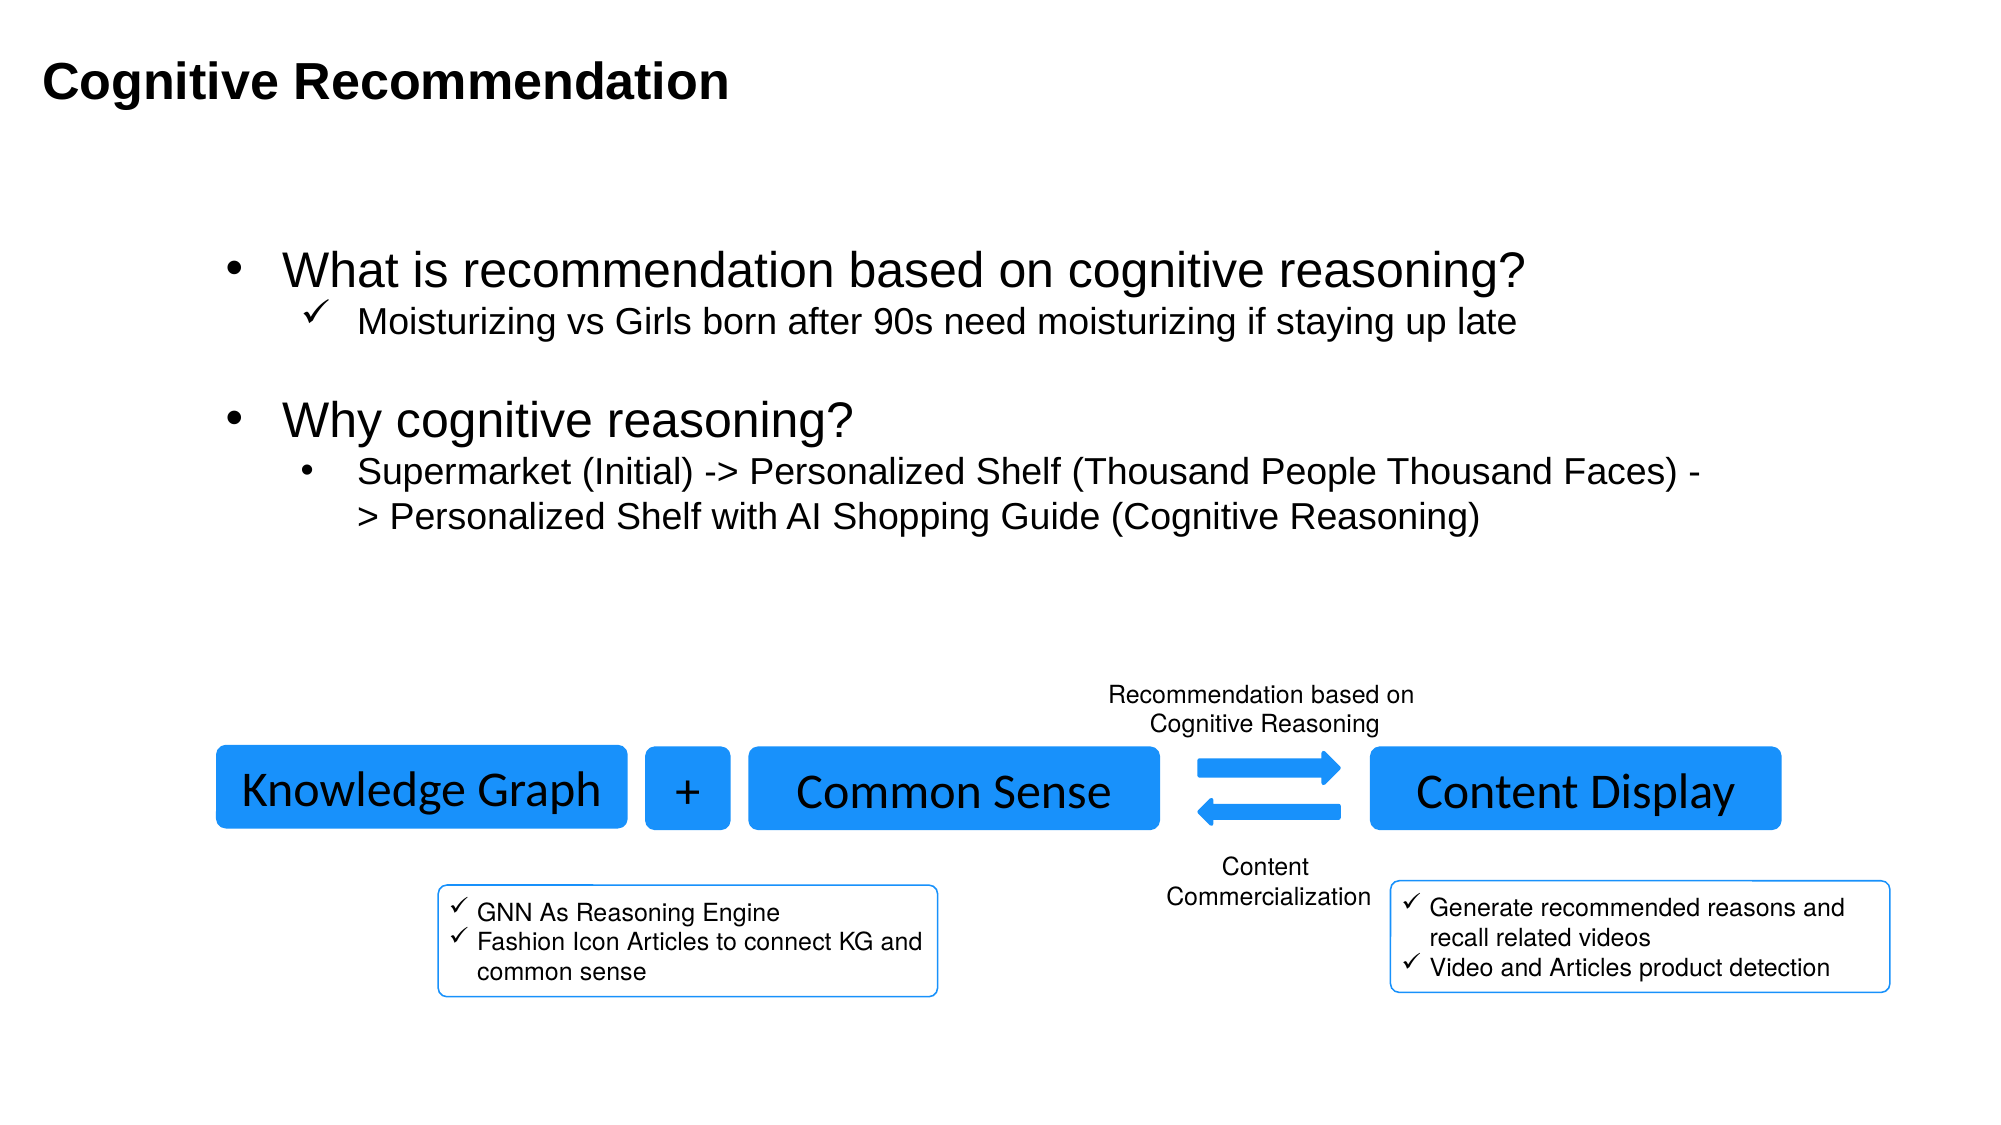

Cognitive Recommendation
What is recommendation based on cognitive reasoning?
Moisturizing vs Girls born after 90s need moisturizing if staying up late

Why cognitive reasoning?
Supermarket (Initial) -> Personalized Shelf (Thousand People Thousand Faces) -> Personalized Shelf with AI Shopping Guide (Cognitive Reasoning)
Recommendation based on
Cognitive Reasoning
Knowledge Graph
+
Common Sense
Content Display

Content
Commercialization
Generate recommended reasons and recall related videos
Video and Articles product detection
GNN As Reasoning Engine
Fashion Icon Articles to connect KG and common sense